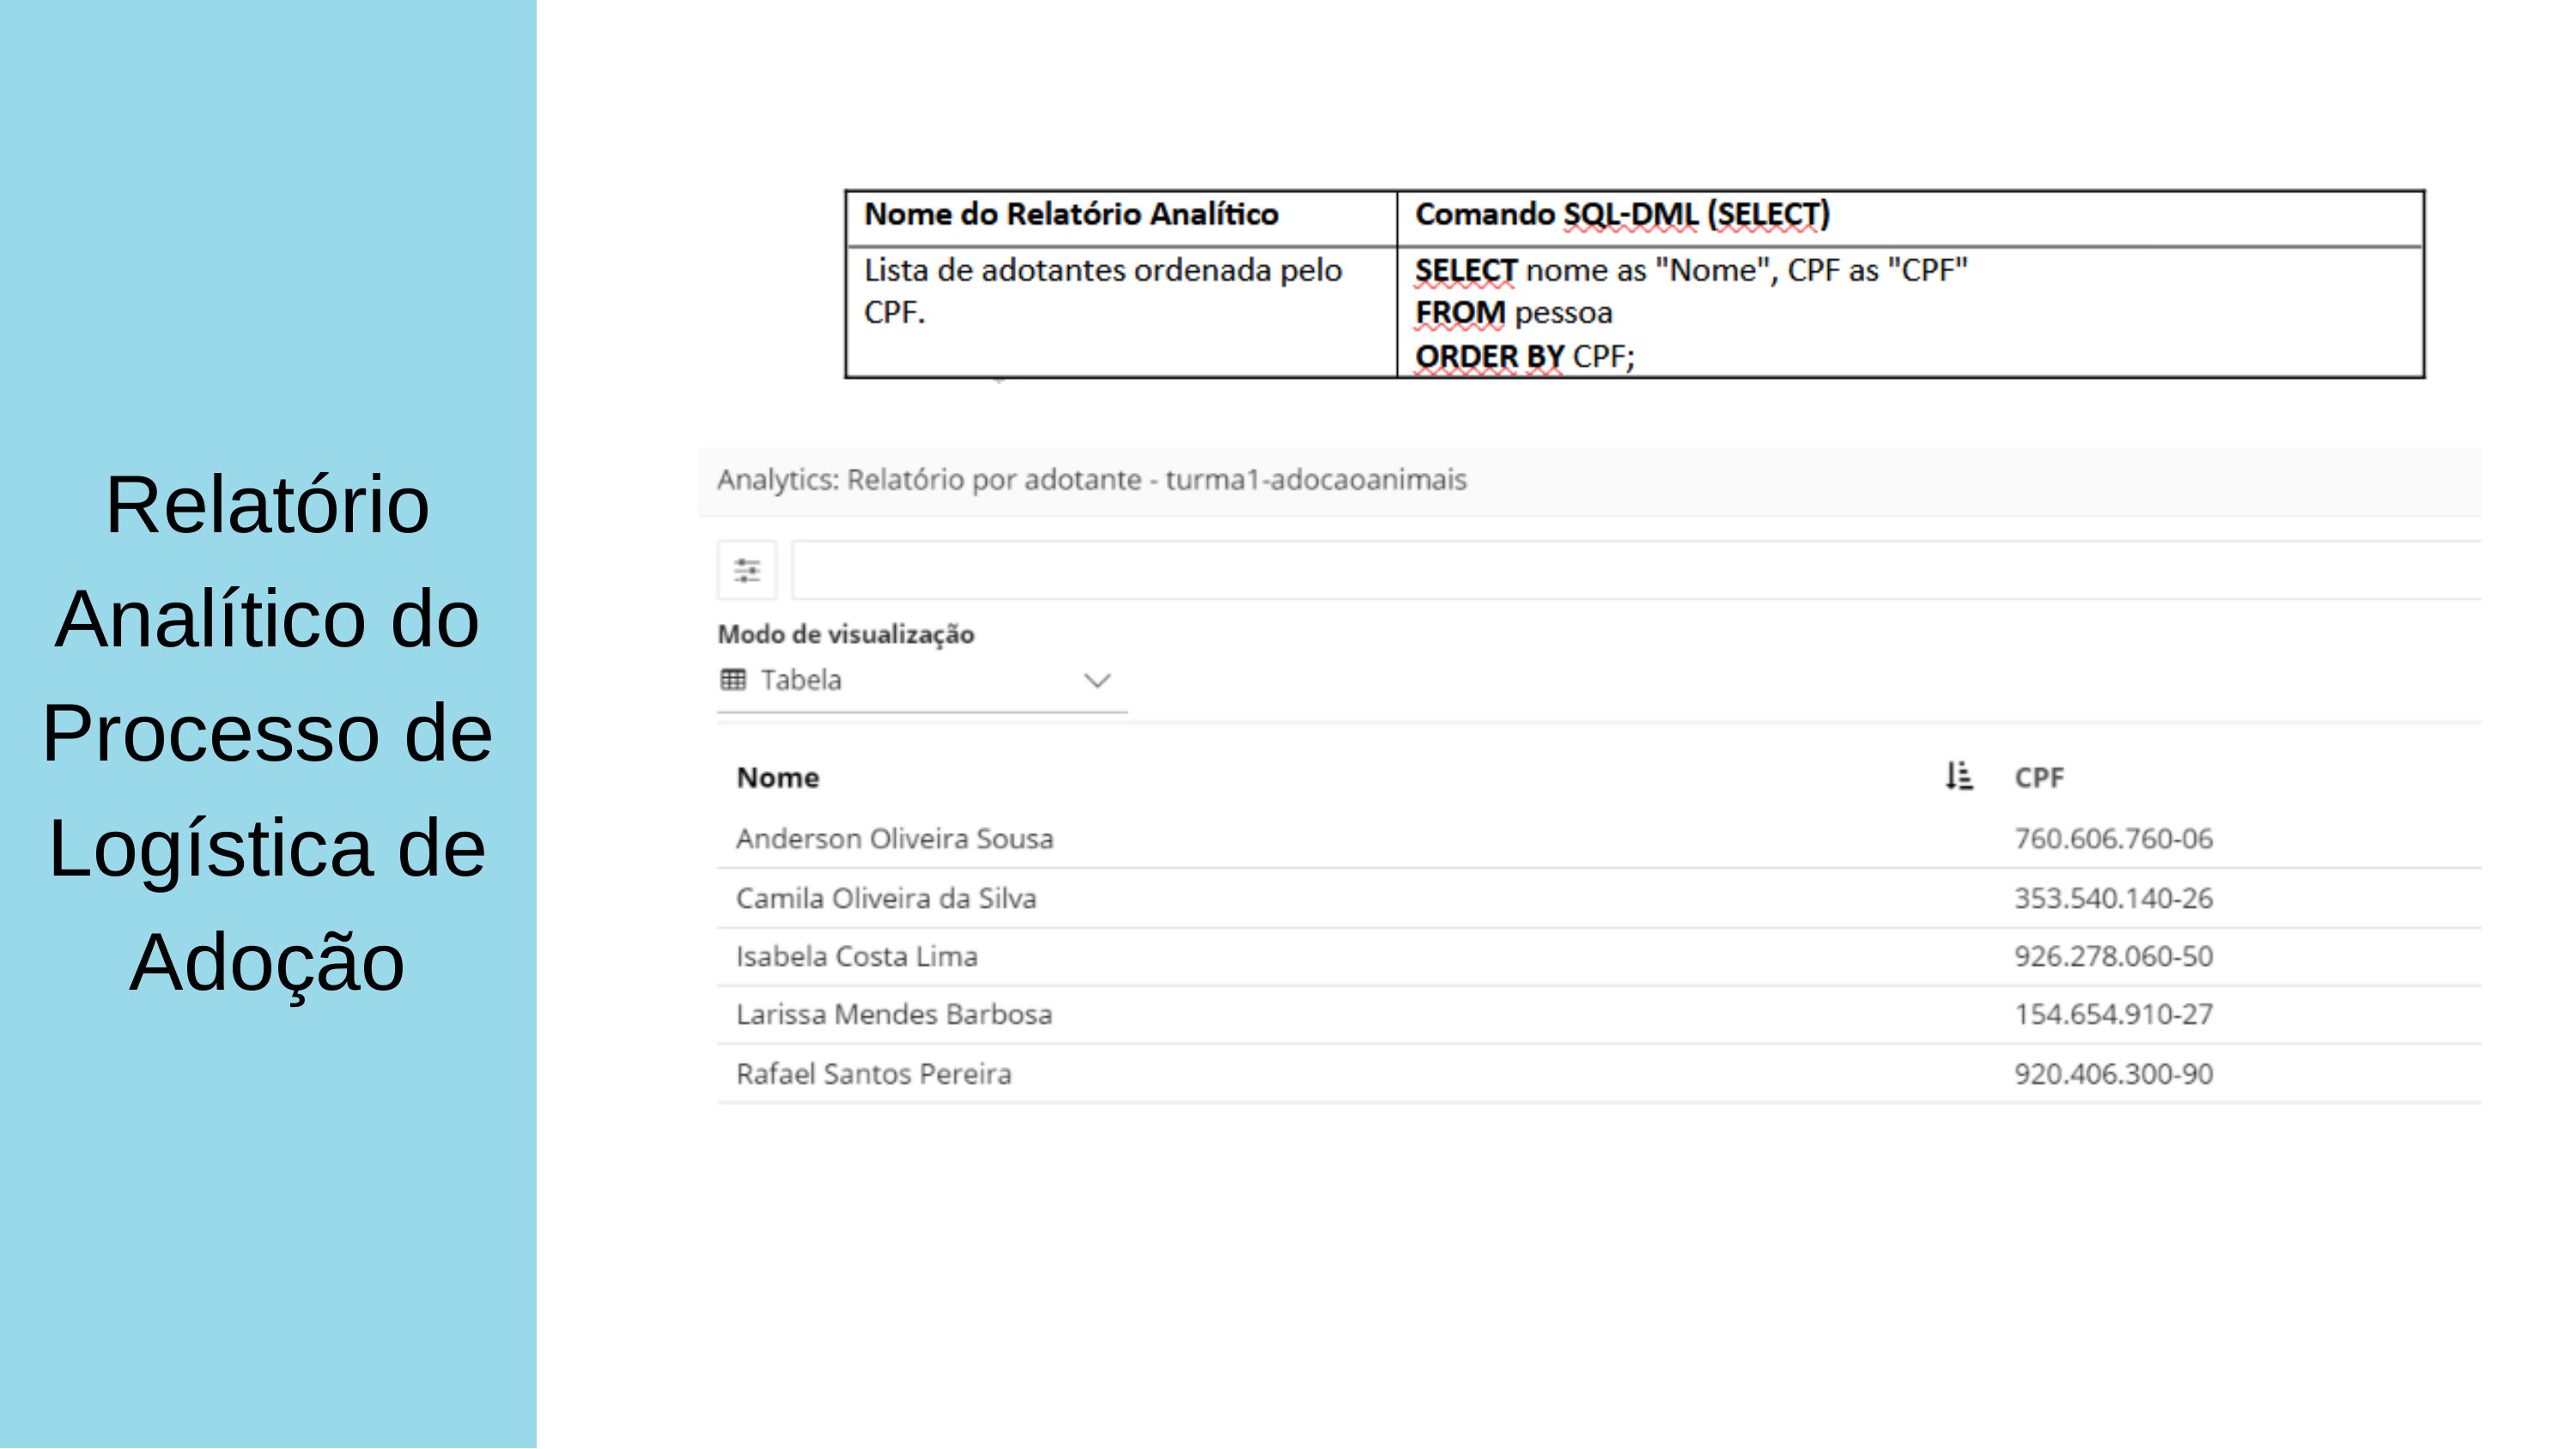

Relatório Analítico do Processo de Logística de Adoção